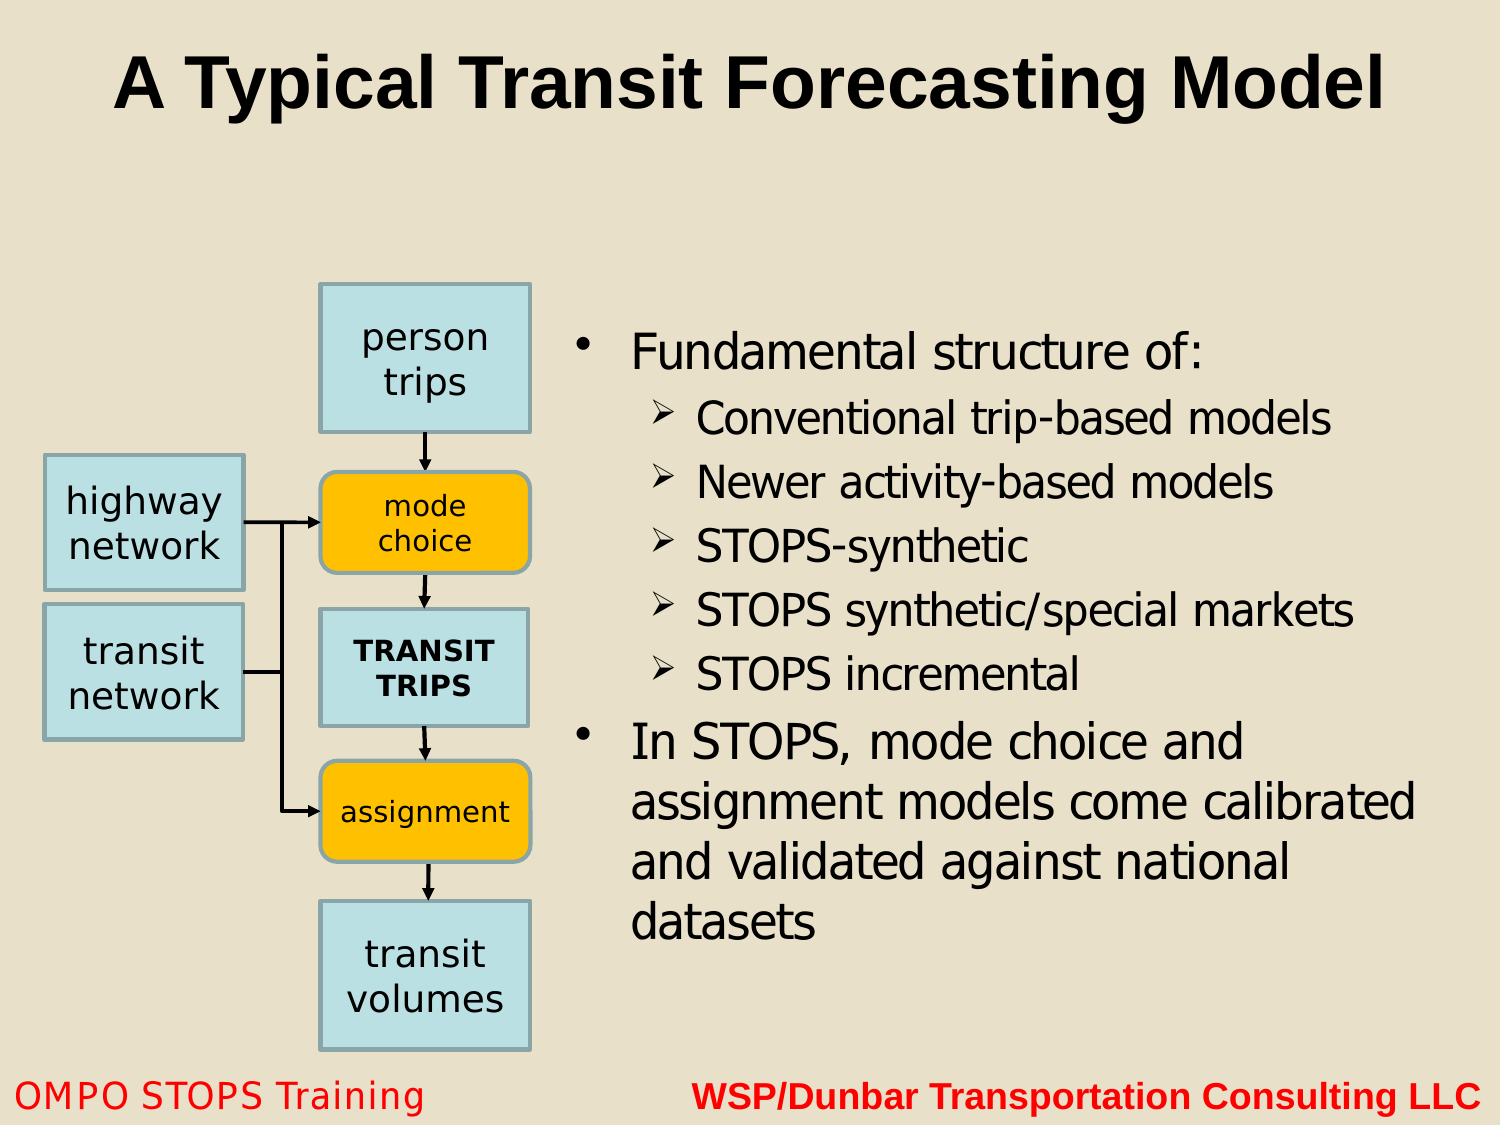

# A Typical Transit Forecasting Model
person trips
Fundamental structure of:
Conventional trip-based models
Newer activity-based models
STOPS-synthetic
STOPS synthetic/special markets
STOPS incremental
In STOPS, mode choice and assignment models come calibrated and validated against national datasets
highway network
mode choice
transit network
TRANSIT TRIPS
assignment
transit volumes
OMPO STOPS Training                        WSP/Dunbar Transportation Consulting LLC